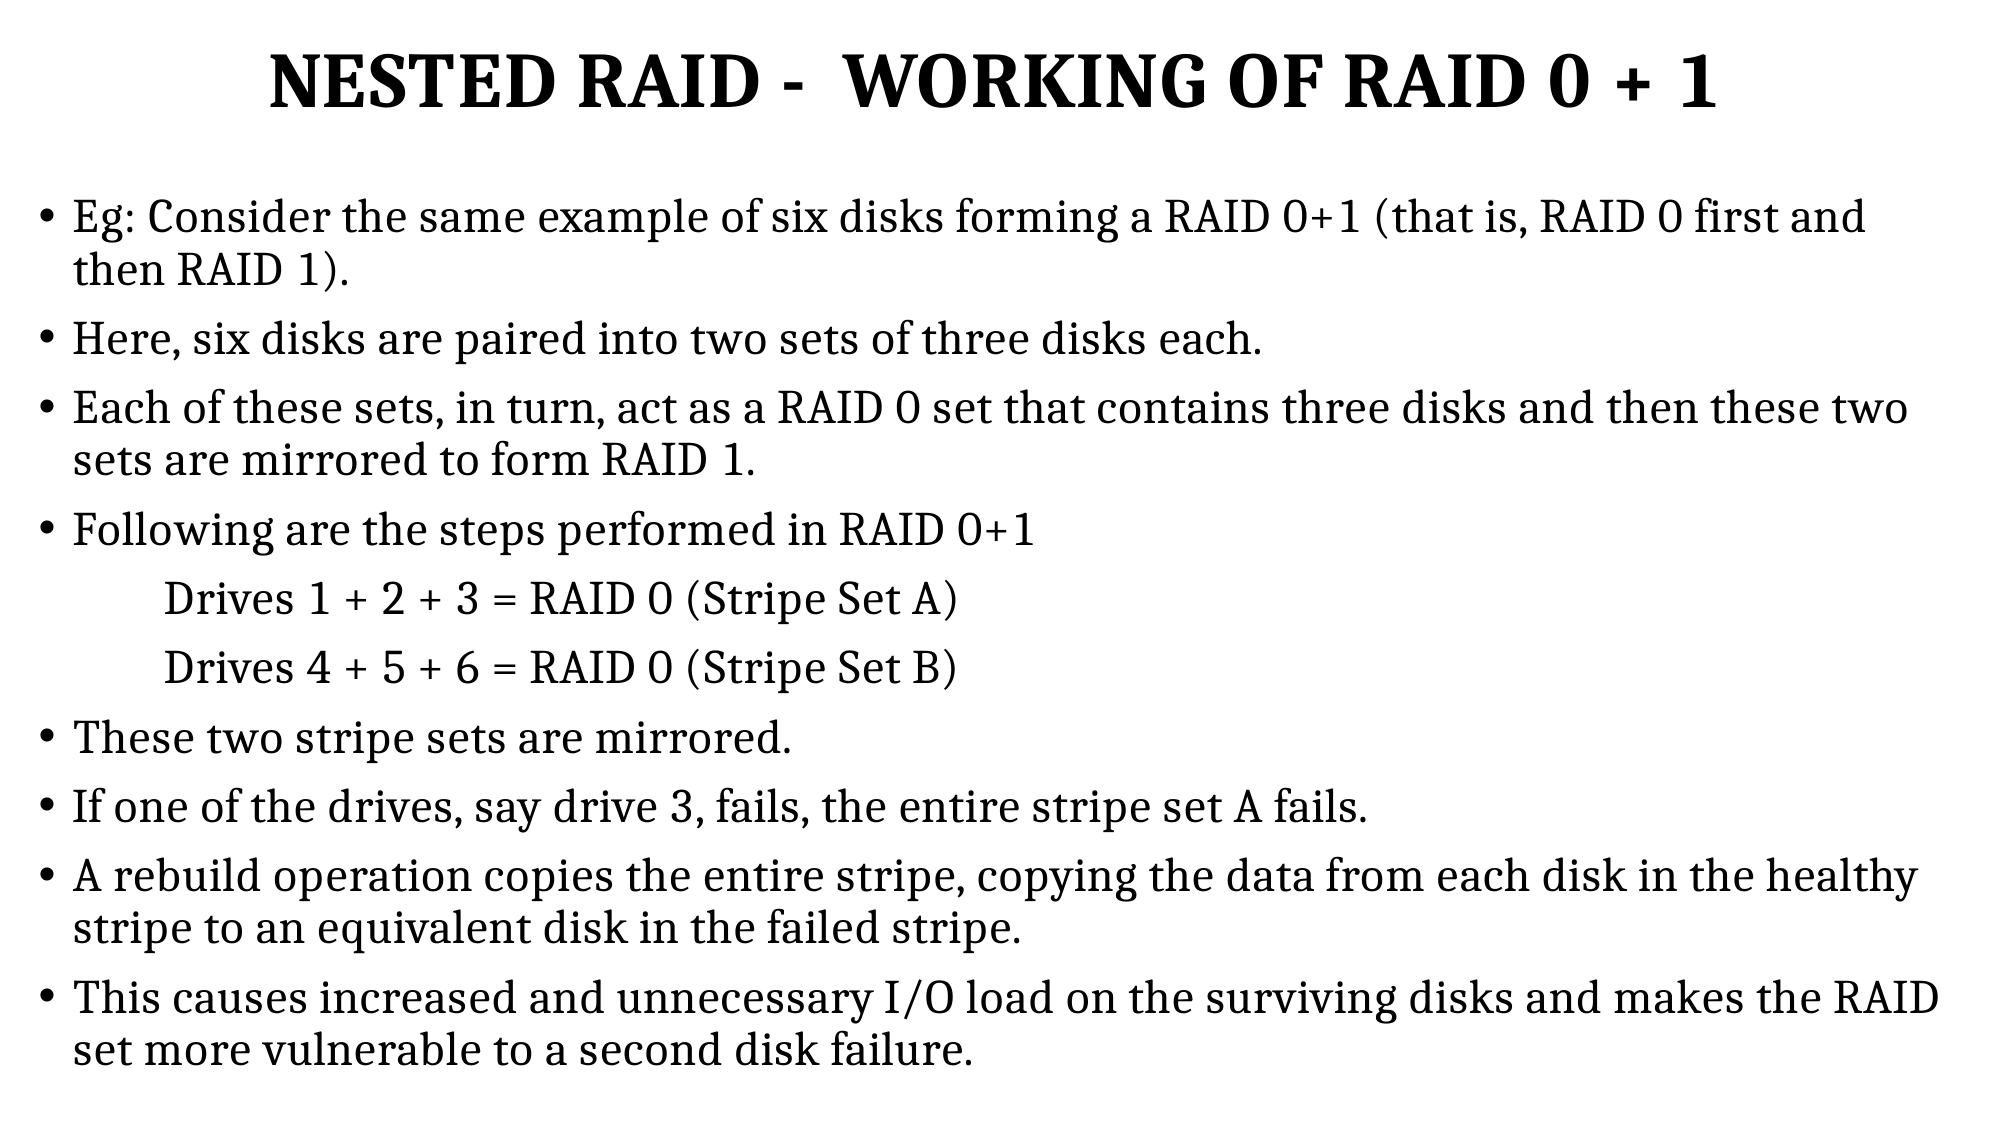

# NESTED RAID -  WORKING OF RAID 0 + 1
Eg: Consider the same example of six disks forming a RAID 0+1 (that is, RAID 0 first and  then RAID 1).
Here, six disks are paired into two sets of three disks each.
Each of these sets, in turn, act as a RAID 0 set that contains three disks and then these two sets are mirrored to form RAID 1.
Following are the steps performed in RAID 0+1
	Drives 1 + 2 + 3 = RAID 0 (Stripe Set A)
	Drives 4 + 5 + 6 = RAID 0 (Stripe Set B)
These two stripe sets are mirrored.
If one of the drives, say drive 3, fails, the entire stripe set A fails.
A rebuild operation copies the entire stripe, copying the data from each disk in the healthy stripe to an equivalent disk in the failed stripe.
This causes increased and unnecessary I/O load on the surviving disks and makes the RAID set more vulnerable to a second disk failure.